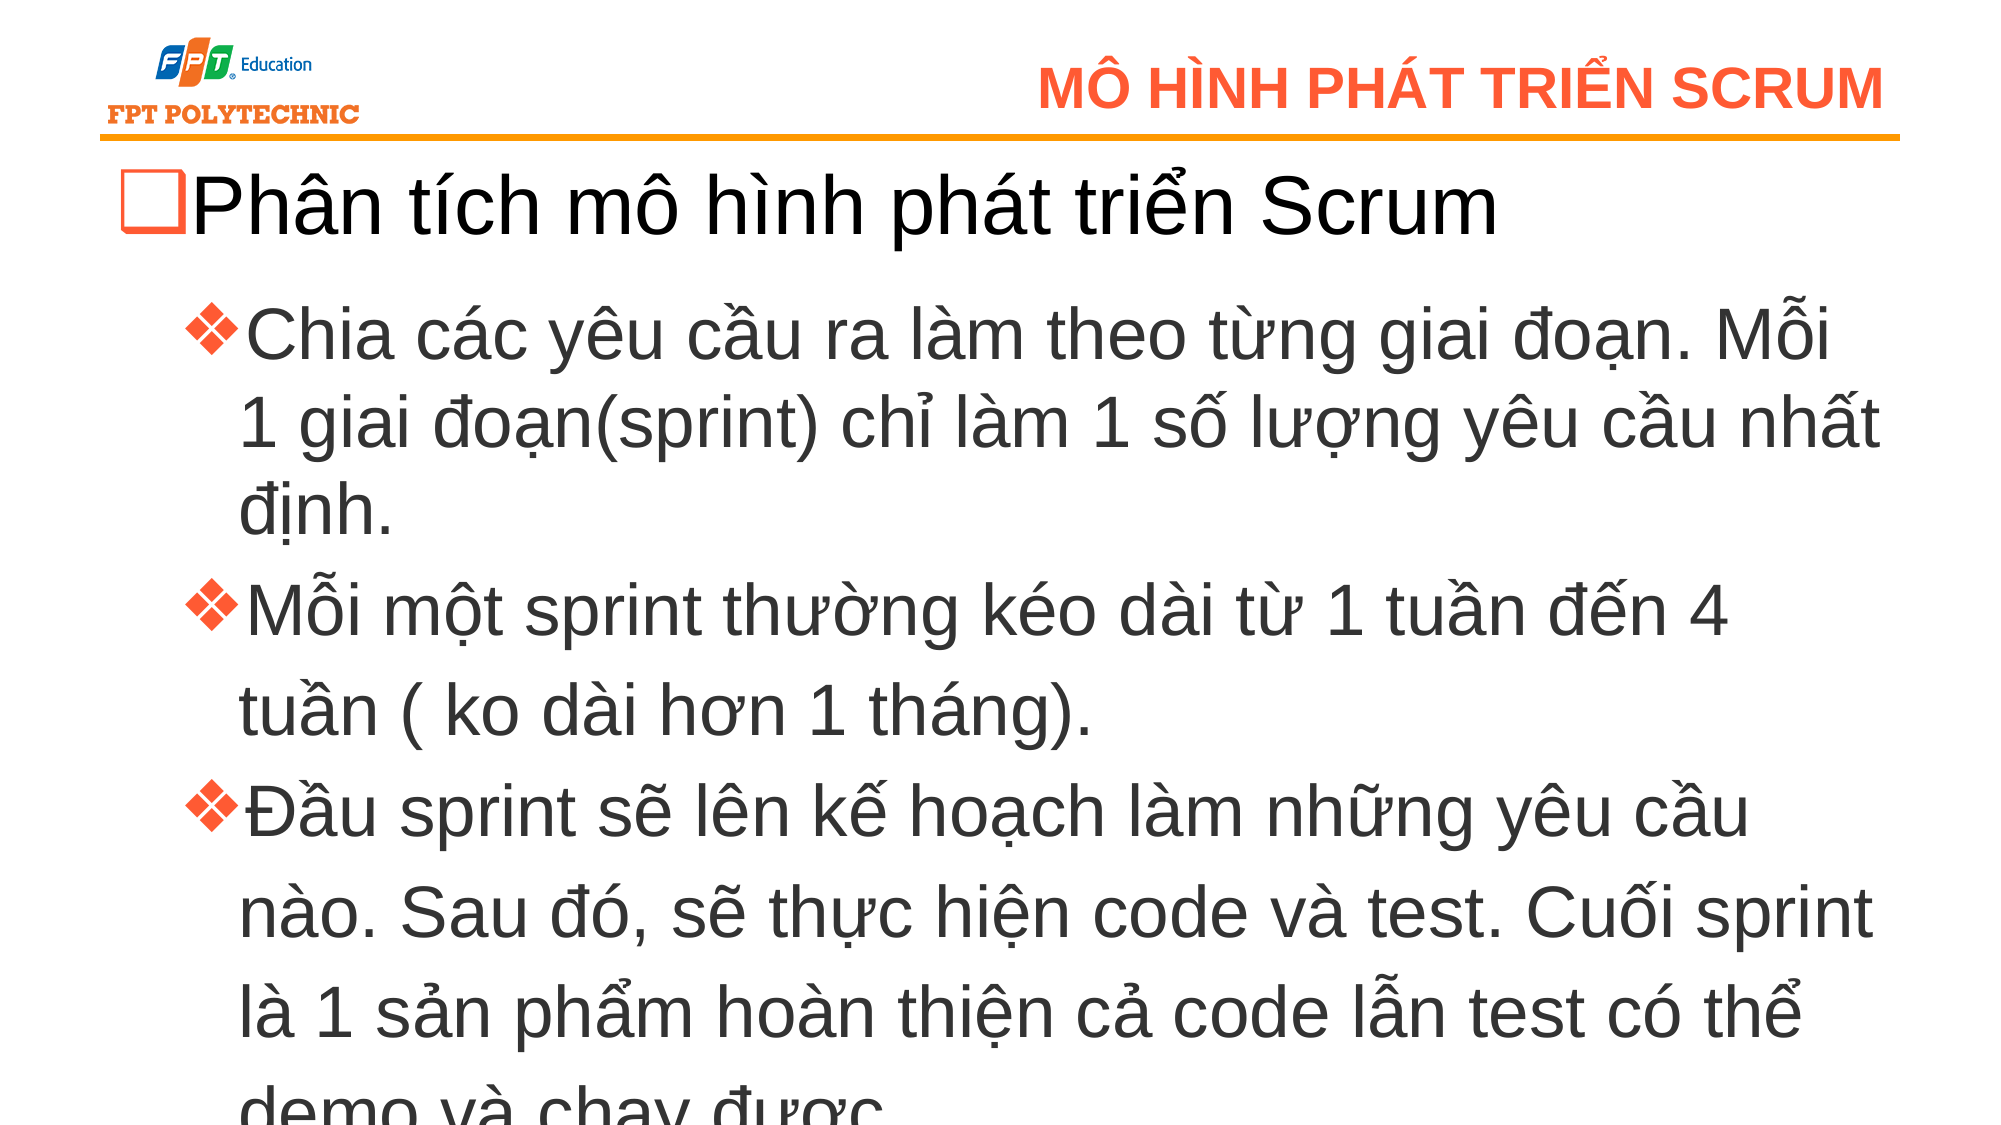

# Mô hình phát triển scrum
Phân tích mô hình phát triển Scrum
Chia các yêu cầu ra làm theo từng giai đoạn. Mỗi 1 giai đoạn(sprint) chỉ làm 1 số lượng yêu cầu nhất định.
Mỗi một sprint thường kéo dài từ 1 tuần đến 4 tuần ( ko dài hơn 1 tháng).
Đầu sprint sẽ lên kế hoạch làm những yêu cầu nào. Sau đó, sẽ thực hiện code và test. Cuối sprint là 1 sản phẩm hoàn thiện cả code lẫn test có thể demo và chạy được.